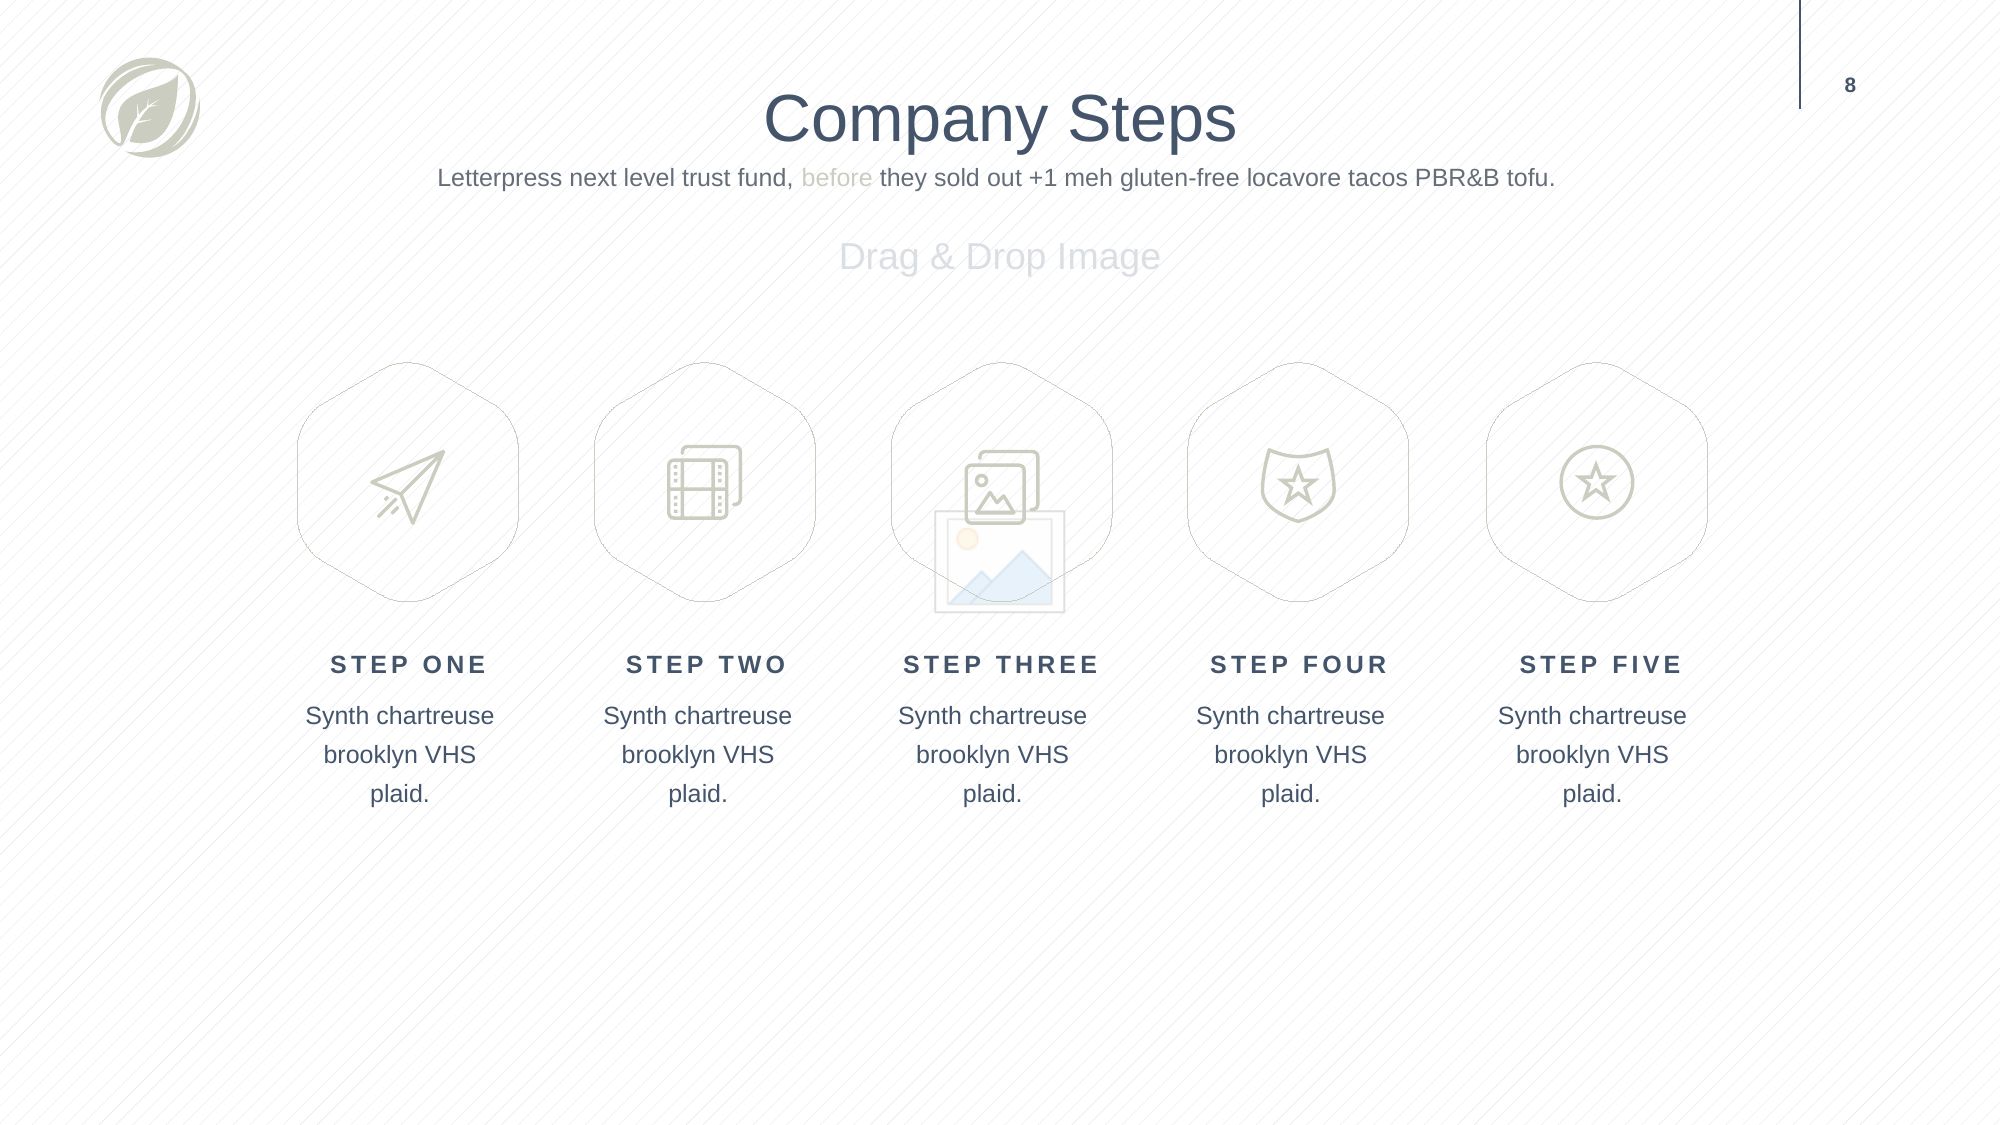

8
Company Steps
Letterpress next level trust fund, before they sold out +1 meh gluten-free locavore tacos PBR&B tofu.

STEP ONE
Synth chartreuse brooklyn VHS plaid.

STEP TWO
Synth chartreuse brooklyn VHS plaid.

STEP THREE
Synth chartreuse brooklyn VHS plaid.

STEP FOUR
Synth chartreuse brooklyn VHS plaid.

STEP FIVE
Synth chartreuse brooklyn VHS plaid.